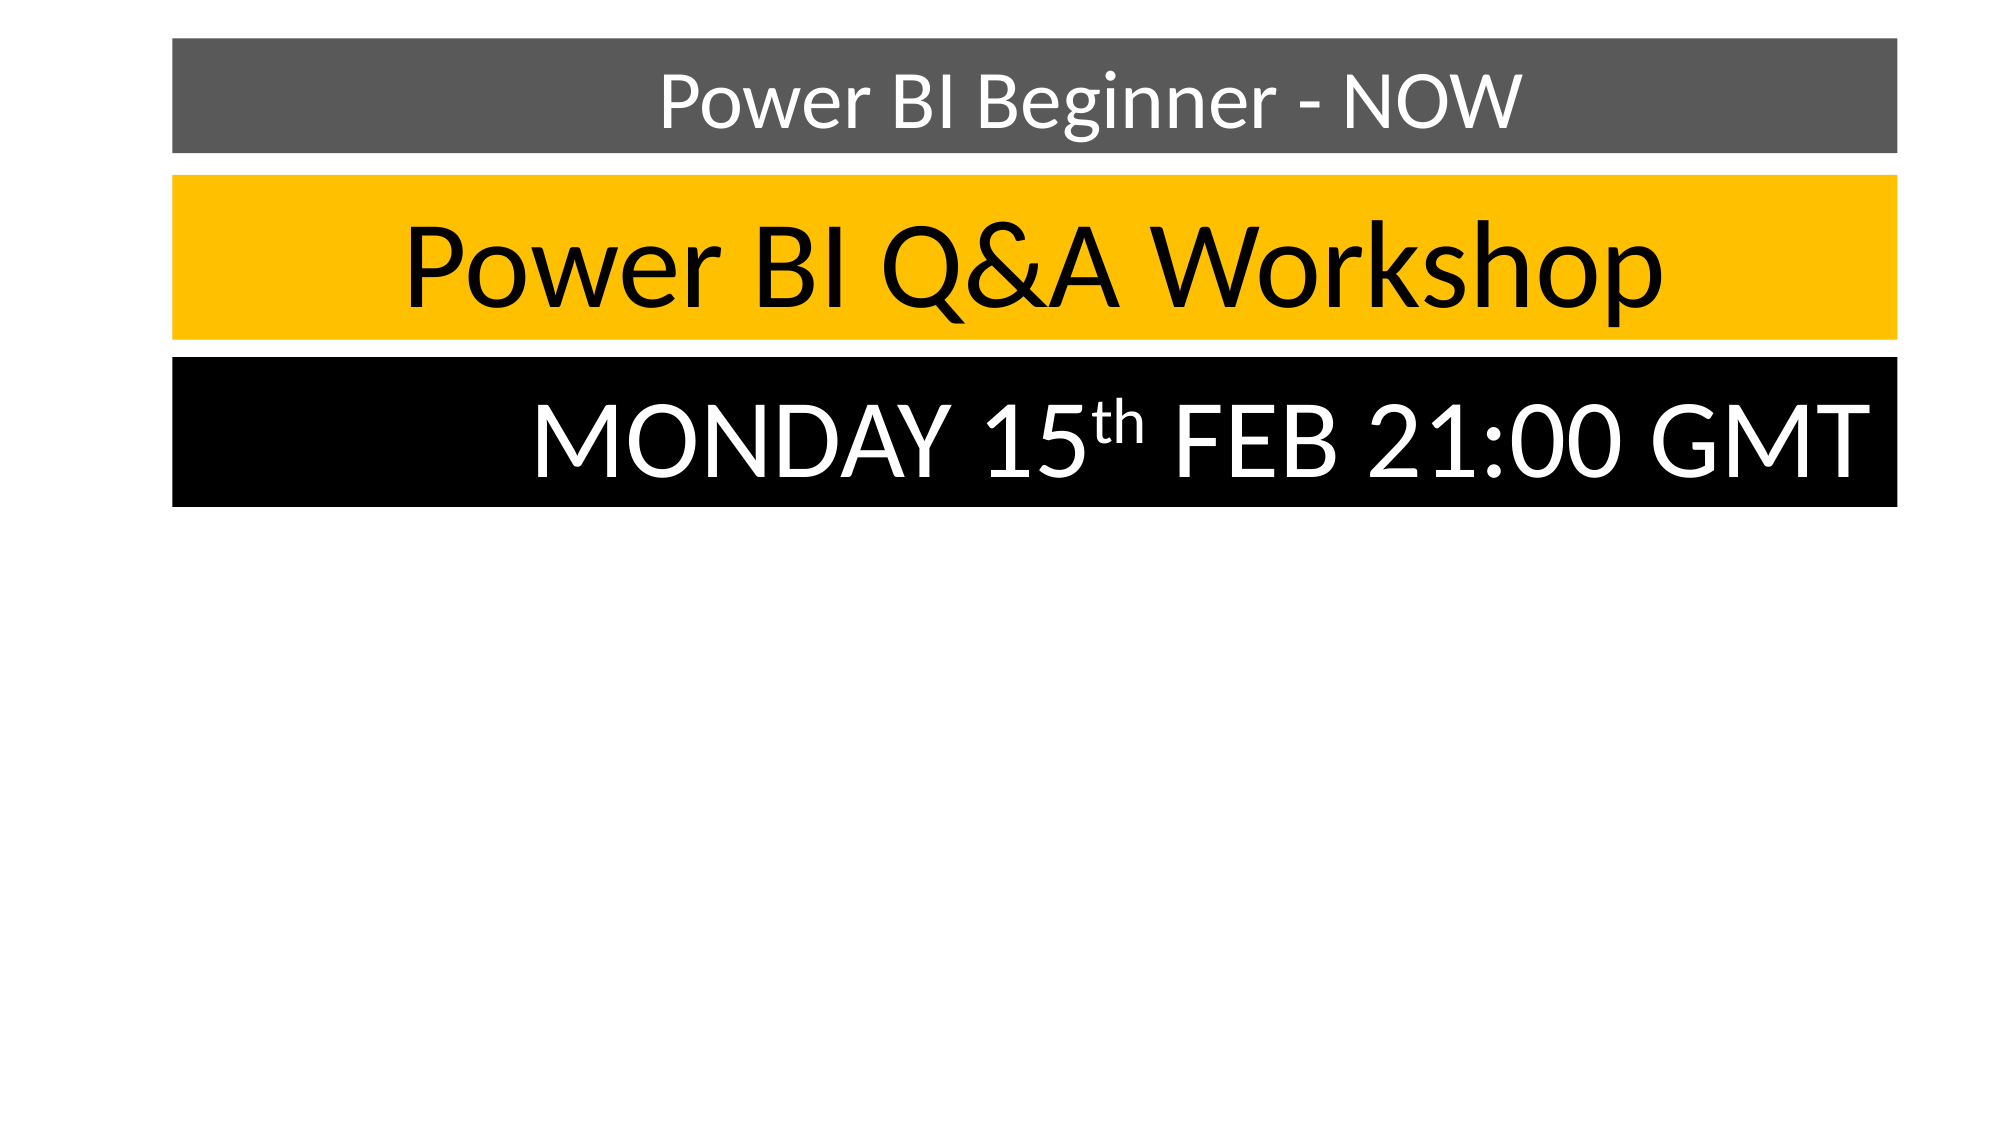

Power BI Beginner - NOW
Power BI Q&A Workshop
             MONDAY 15th FEB 21:00 GMT